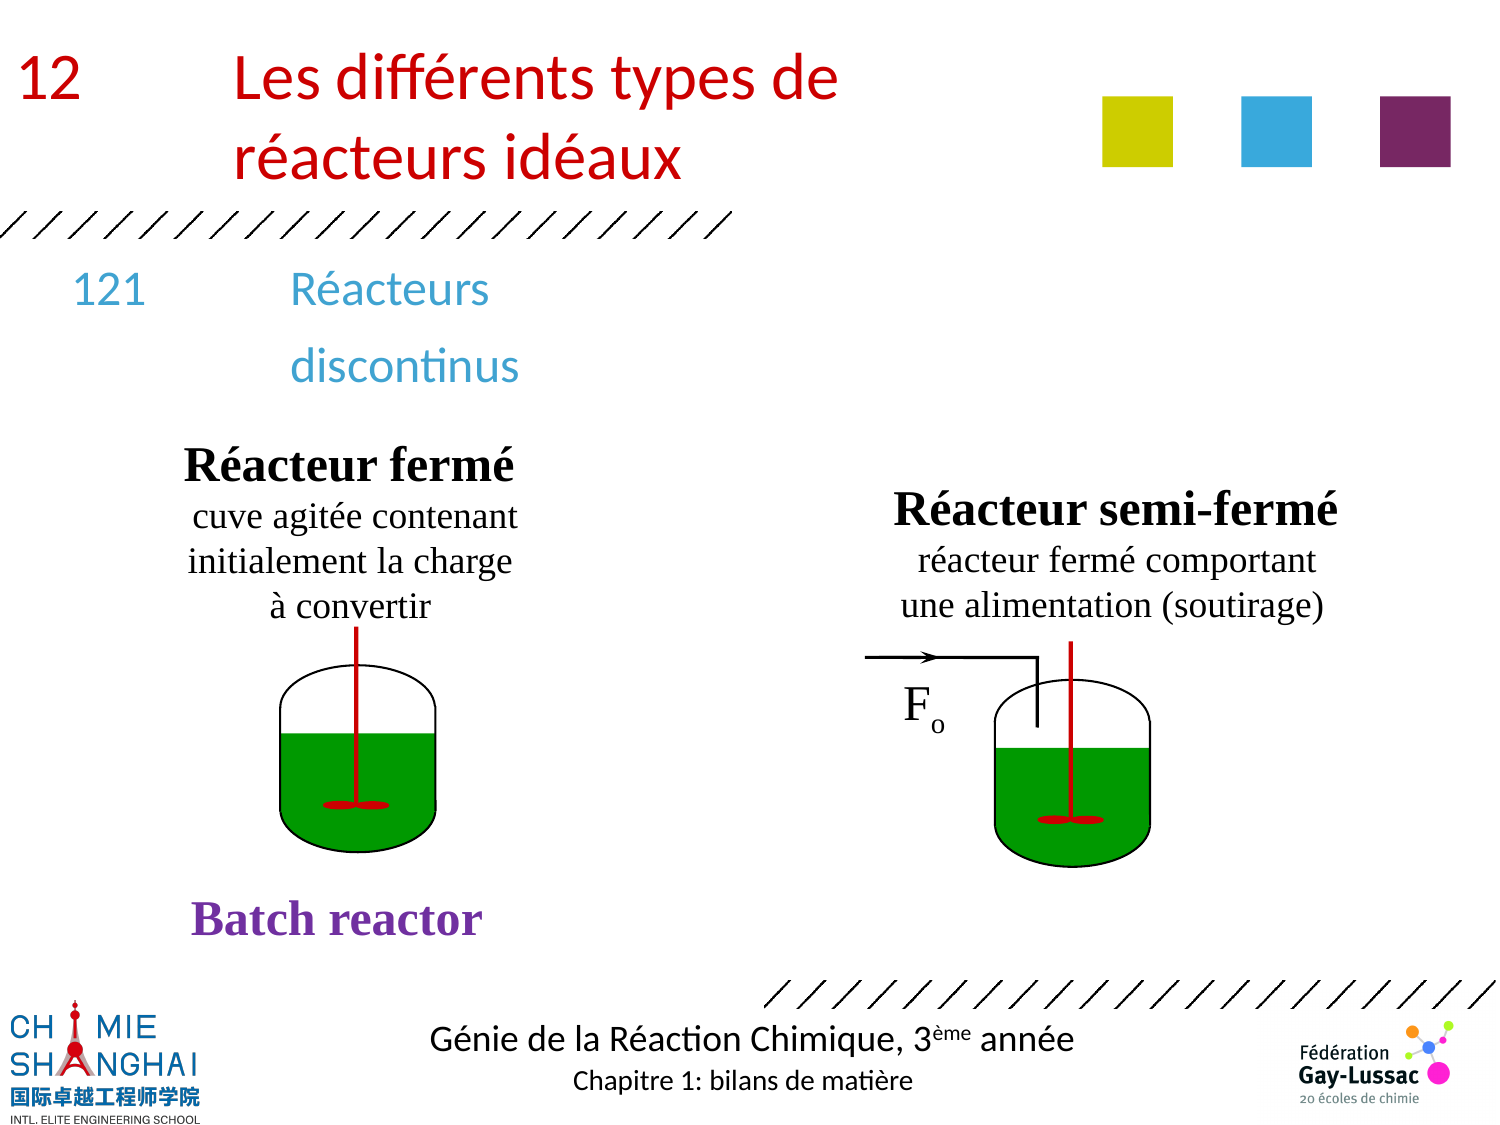

Les différents types de 	réacteurs idéaux
# 121	Réacteurs discontinus
Réacteur fermé
cuve agitée contenant
initialement la charge
à convertir
Réacteur semi-fermé
réacteur fermé comportant
une alimentation (soutirage)

Fo

Batch reactor